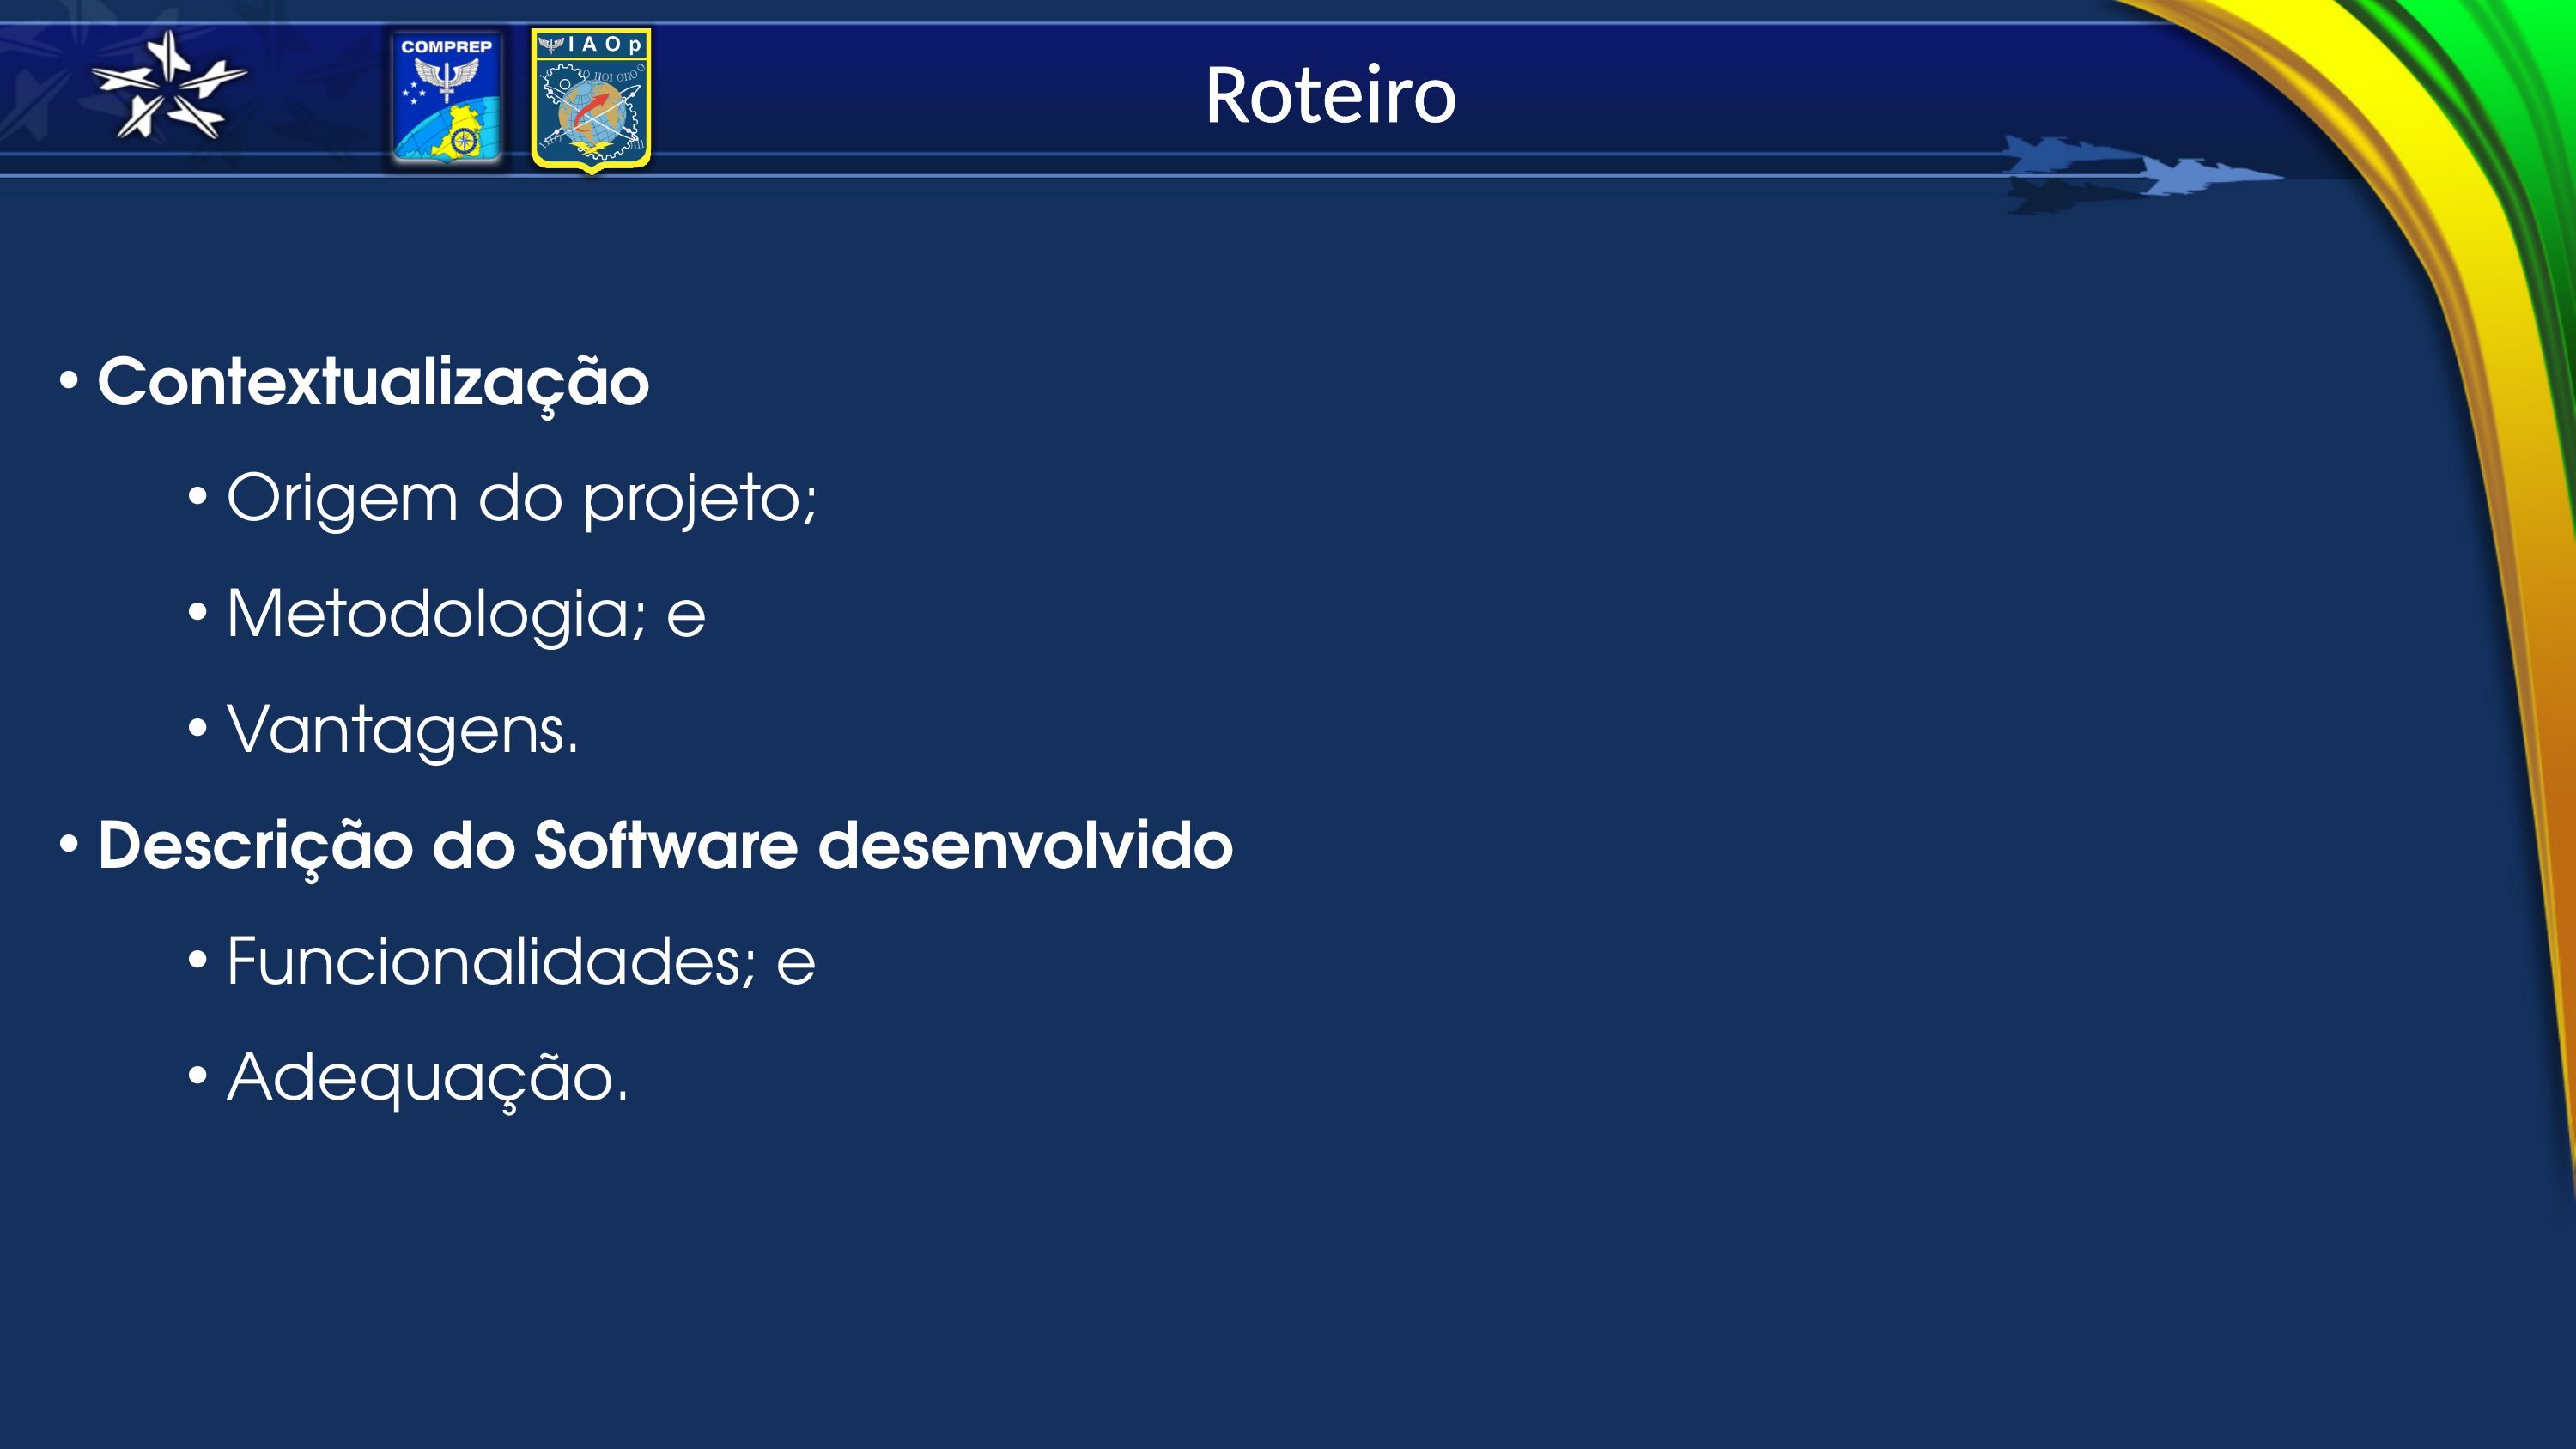

Roteiro
Contextualização
Origem do projeto;
Metodologia; e
Vantagens.
Descrição do Software desenvolvido
Funcionalidades; e
Adequação.